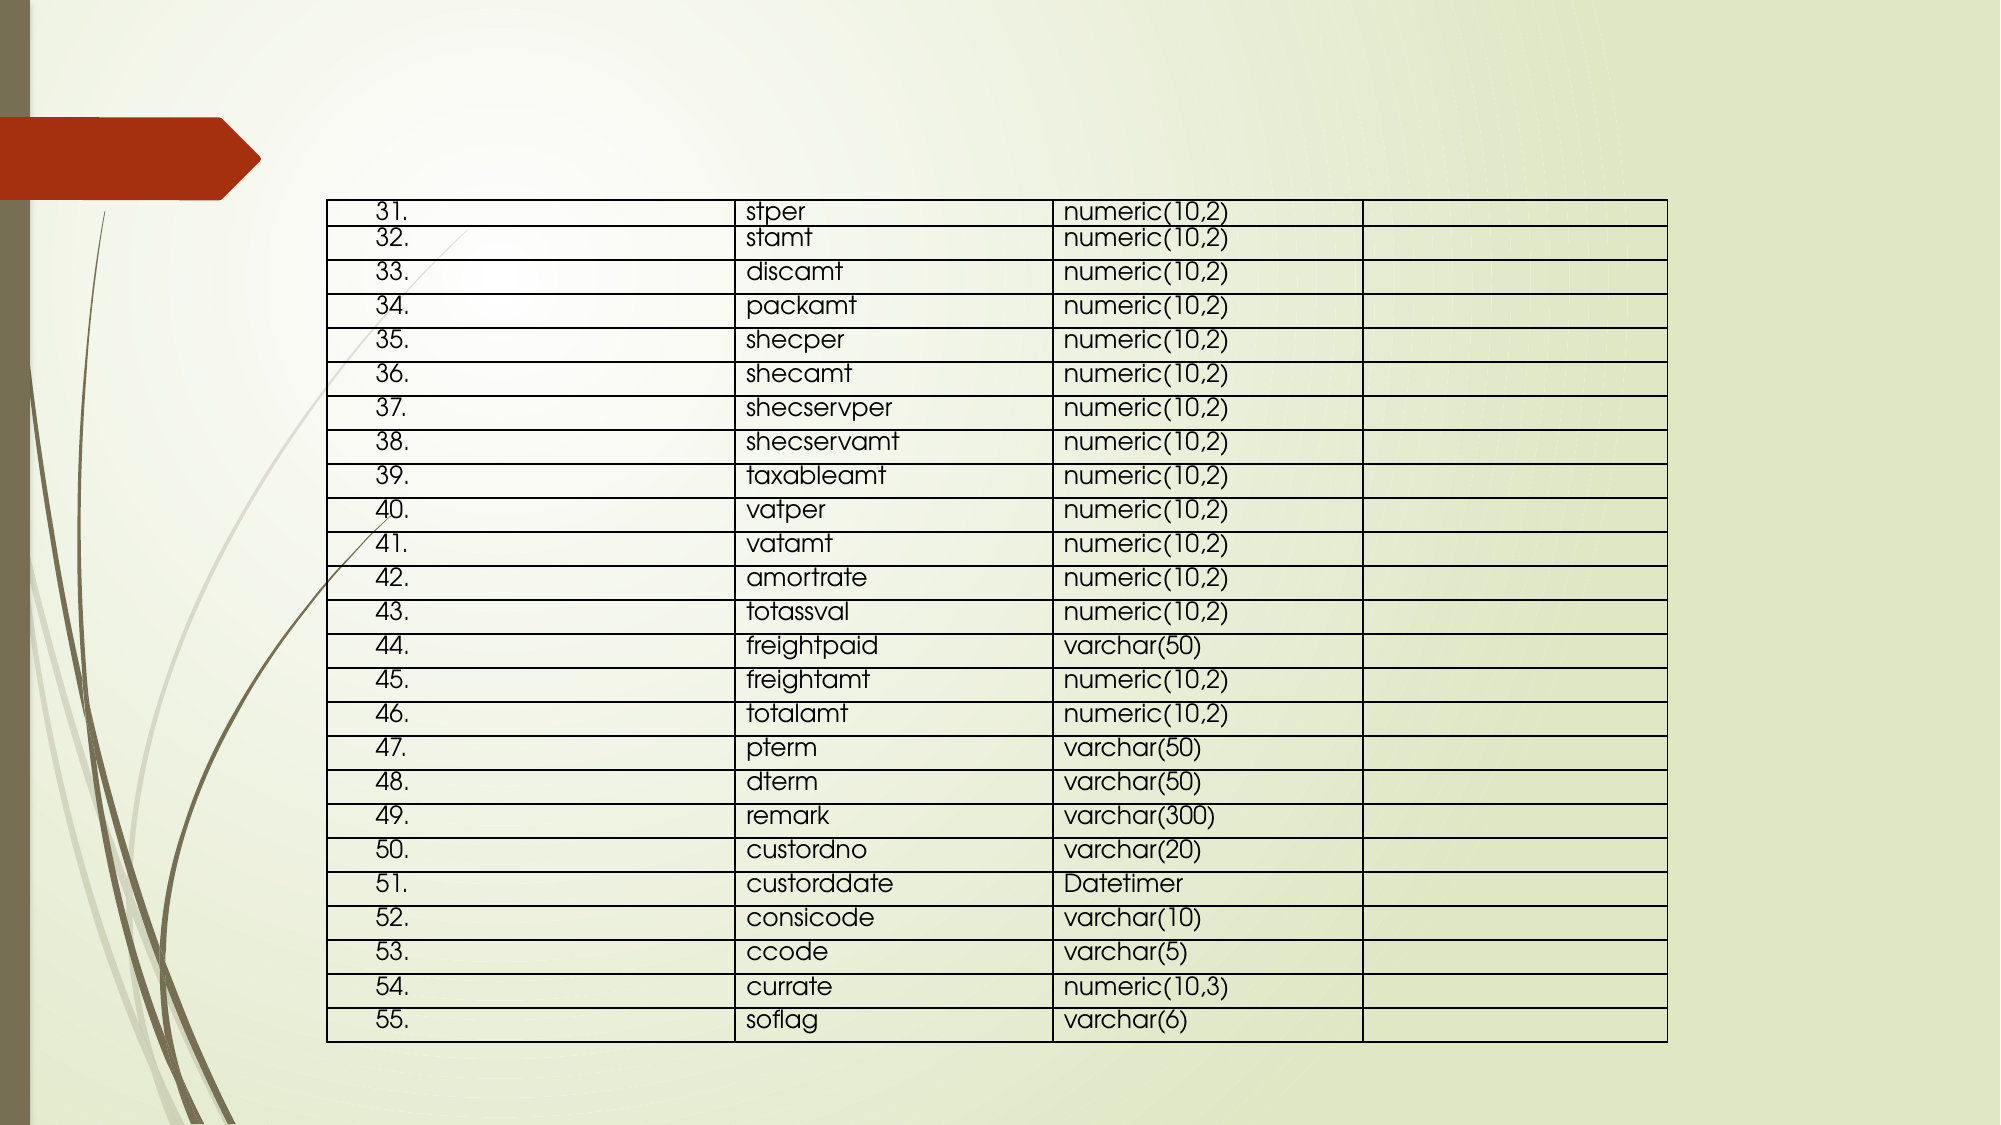

| 31. | stper | numeric(10,2) |  |
| --- | --- | --- | --- |
| 32. | stamt | numeric(10,2) |  |
| 33. | discamt | numeric(10,2) |  |
| 34. | packamt | numeric(10,2) |  |
| 35. | shecper | numeric(10,2) |  |
| 36. | shecamt | numeric(10,2) |  |
| 37. | shecservper | numeric(10,2) |  |
| 38. | shecservamt | numeric(10,2) |  |
| 39. | taxableamt | numeric(10,2) |  |
| 40. | vatper | numeric(10,2) |  |
| 41. | vatamt | numeric(10,2) |  |
| 42. | amortrate | numeric(10,2) |  |
| 43. | totassval | numeric(10,2) |  |
| 44. | freightpaid | varchar(50) |  |
| 45. | freightamt | numeric(10,2) |  |
| 46. | totalamt | numeric(10,2) |  |
| 47. | pterm | varchar(50) |  |
| 48. | dterm | varchar(50) |  |
| 49. | remark | varchar(300) |  |
| 50. | custordno | varchar(20) |  |
| 51. | custorddate | Datetimer |  |
| 52. | consicode | varchar(10) |  |
| 53. | ccode | varchar(5) |  |
| 54. | currate | numeric(10,3) |  |
| 55. | soflag | varchar(6) |  |